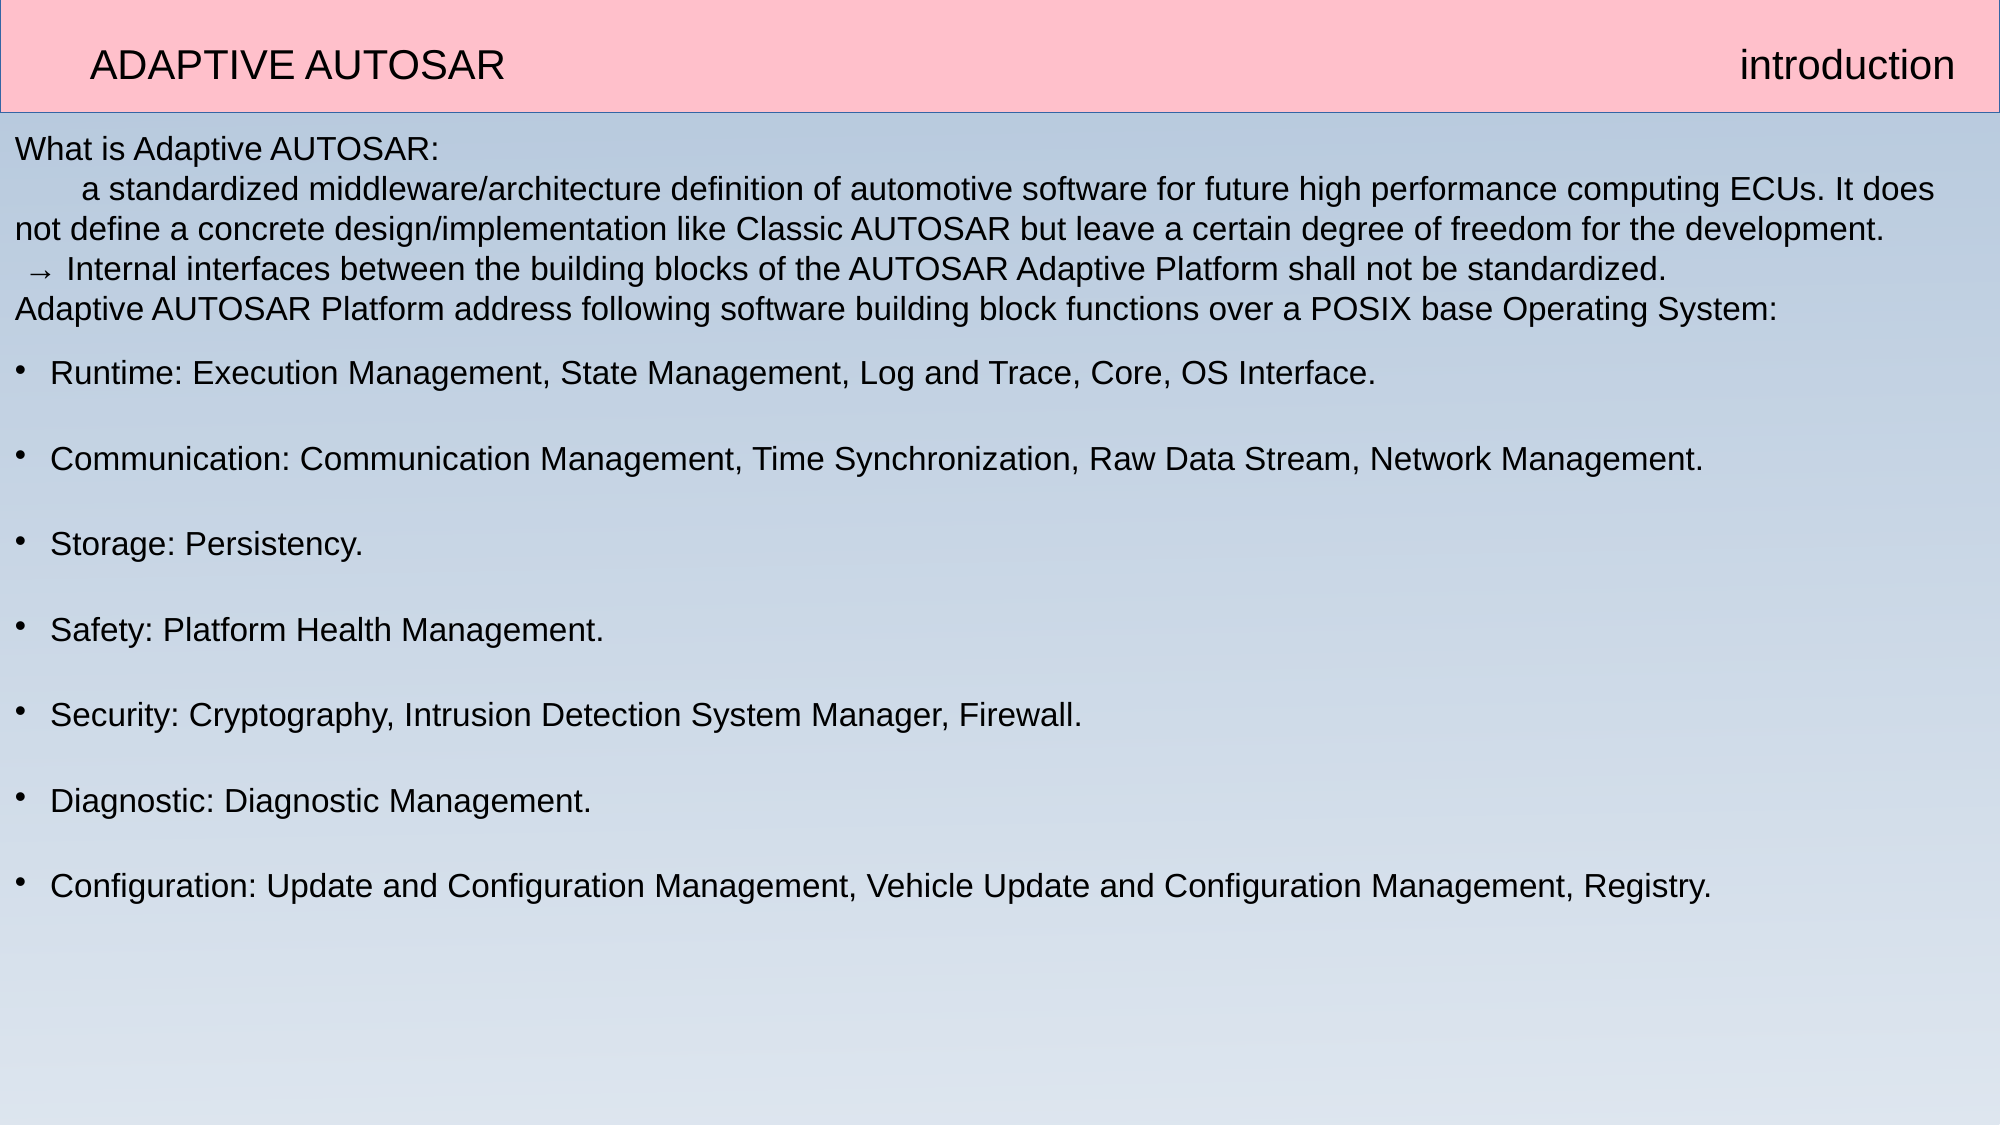

ADAPTIVE AUTOSAR 									introduction

What is Adaptive AUTOSAR:
  a standardized middleware/architecture definition of automotive software for future high performance computing ECUs. It does not define a concrete design/implementation like Classic AUTOSAR but leave a certain degree of freedom for the development.
 → Internal interfaces between the building blocks of the AUTOSAR Adaptive Platform shall not be standardized.
Adaptive AUTOSAR Platform address following software building block functions over a POSIX base Operating System:
Runtime: Execution Management, State Management, Log and Trace, Core, OS Interface.
Communication: Communication Management, Time Synchronization, Raw Data Stream, Network Management.
Storage: Persistency.
Safety: Platform Health Management.
Security: Cryptography, Intrusion Detection System Manager, Firewall.
Diagnostic: Diagnostic Management.
Configuration: Update and Configuration Management, Vehicle Update and Configuration Management, Registry.